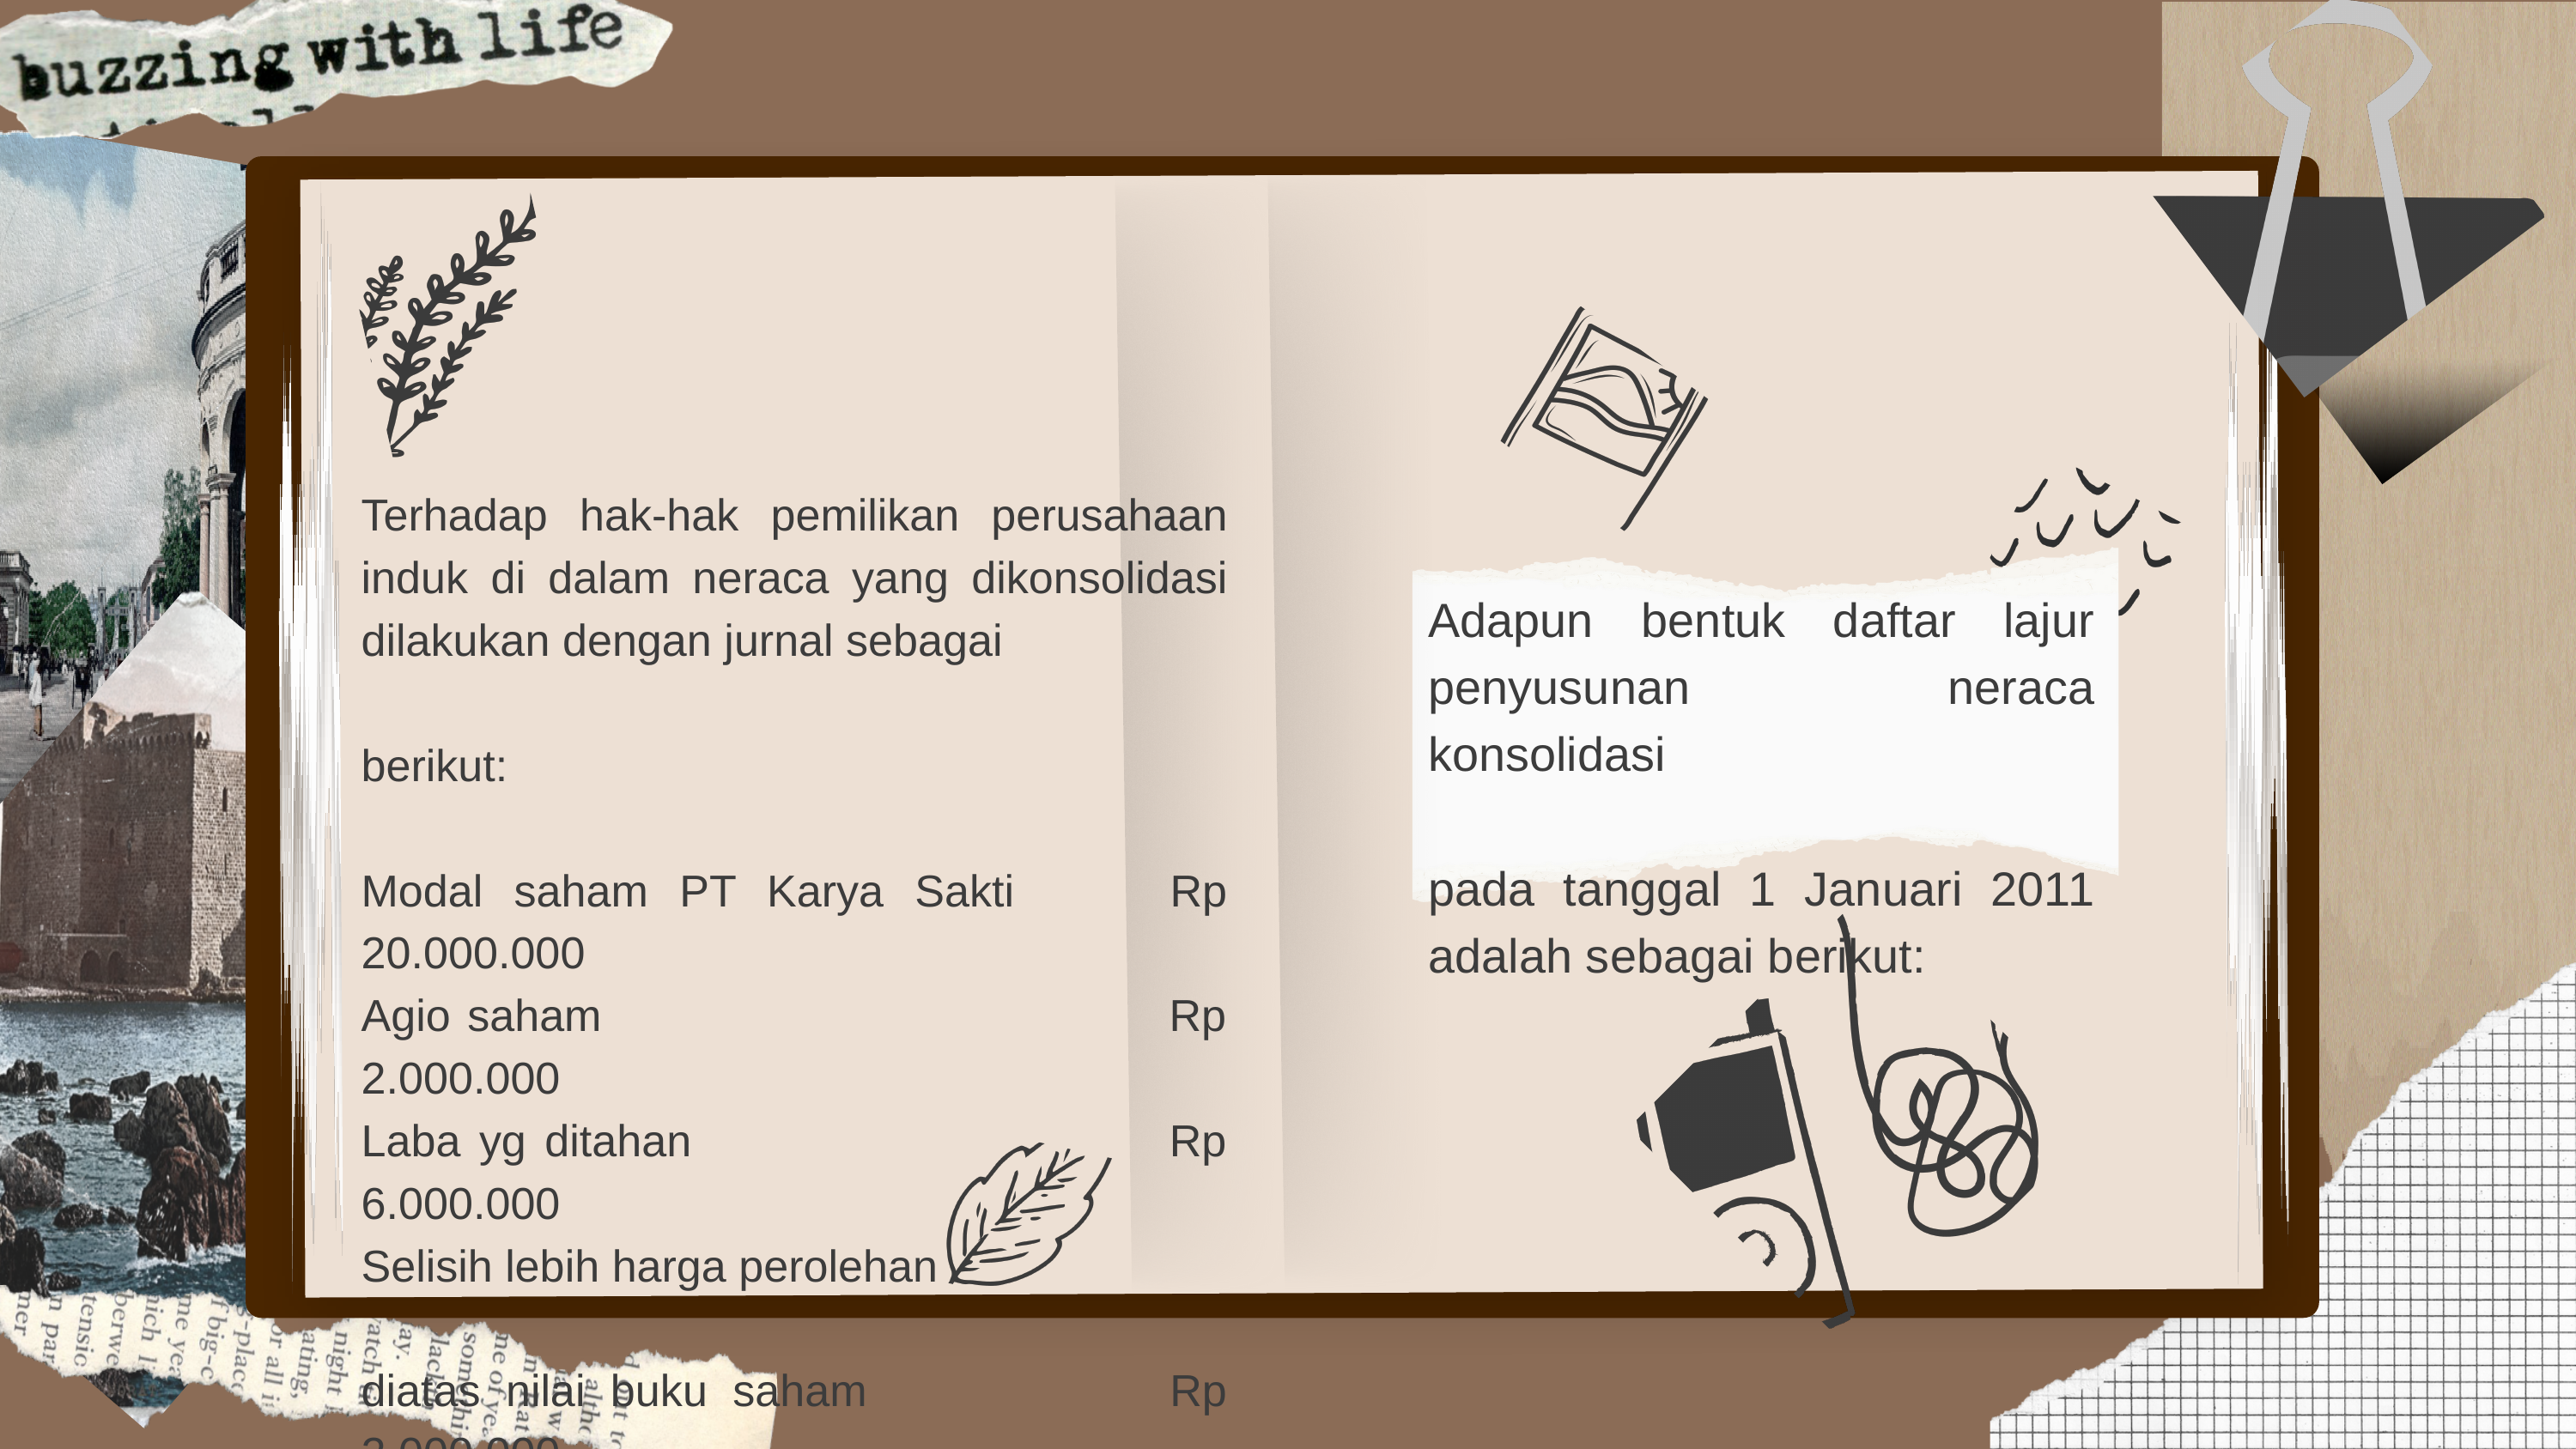

Terhadap hak-hak pemilikan perusahaan induk di dalam neraca yang dikonsolidasi dilakukan dengan jurnal sebagai

berikut:

Modal saham PT Karya Sakti     Rp 20.000.000
Agio saham                                  Rp 2.000.000
Laba yg ditahan                          Rp 6.000.000
Selisih lebih harga perolehan

diatas nilai buku saham            Rp 2.000.000
          Investasi saham-saham, PT Karya Sakti
                                                                Rp 30.000.000

Adapun bentuk daftar lajur penyusunan neraca konsolidasi

pada tanggal 1 Januari 2011 adalah sebagai berikut: